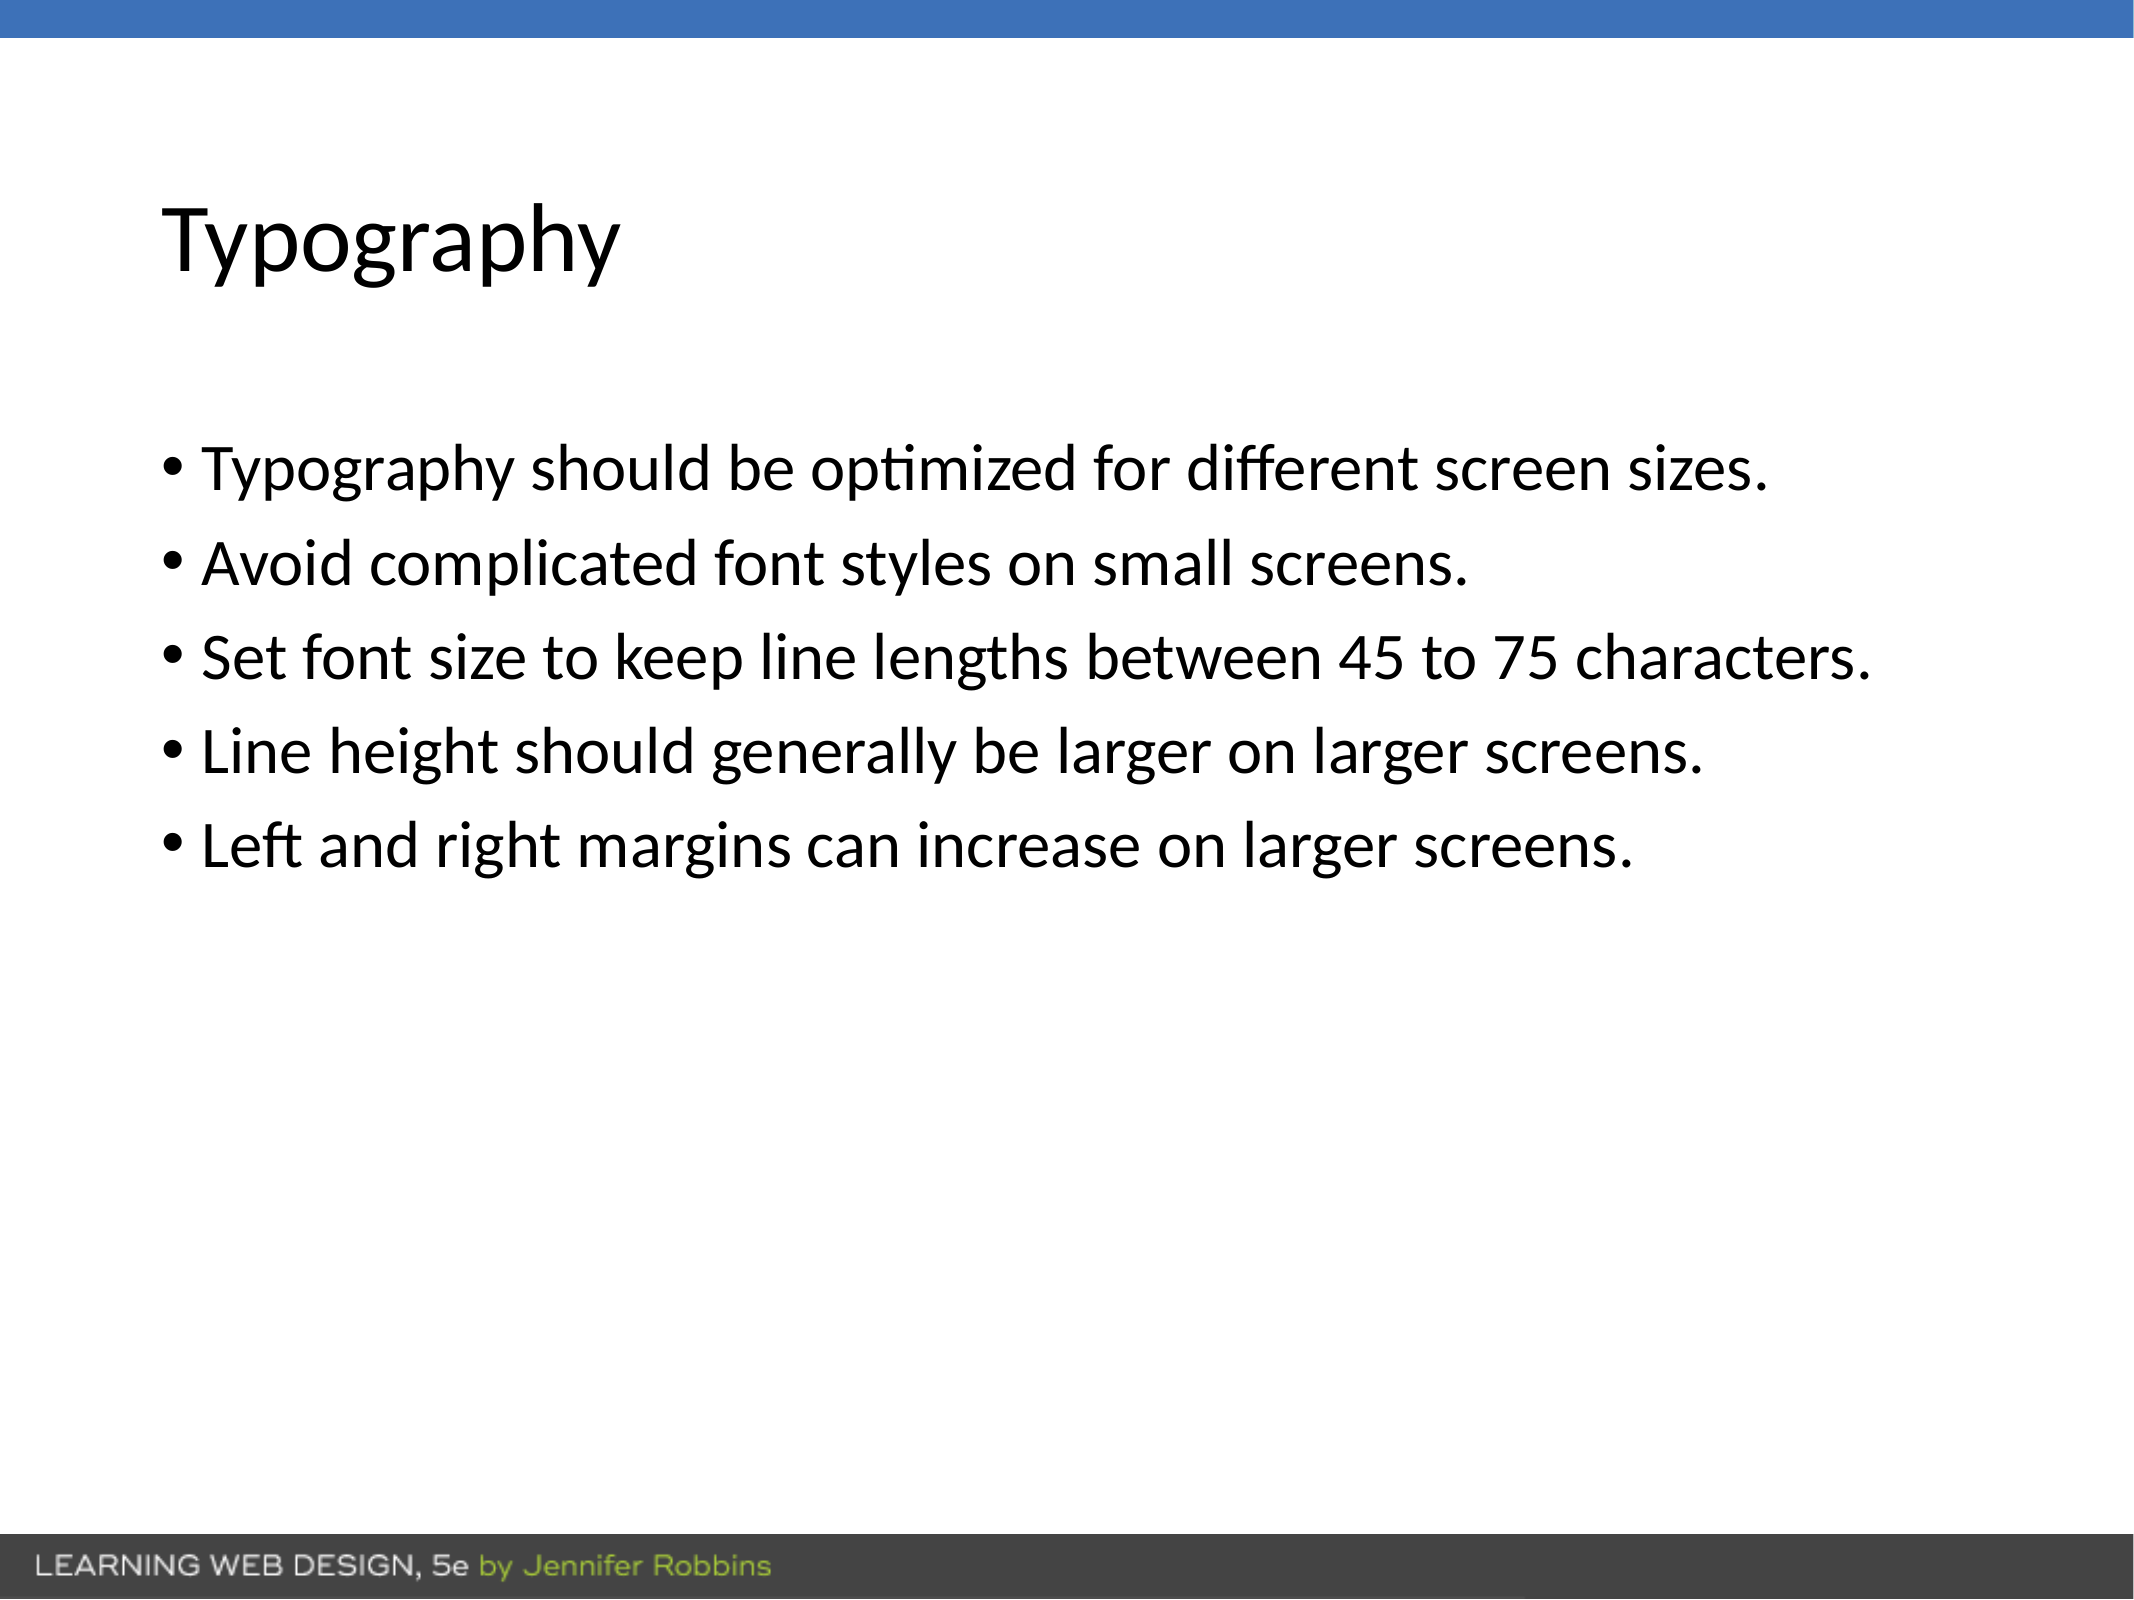

# Typography
Typography should be optimized for different screen sizes.
Avoid complicated font styles on small screens.
Set font size to keep line lengths between 45 to 75 characters.
Line height should generally be larger on larger screens.
Left and right margins can increase on larger screens.